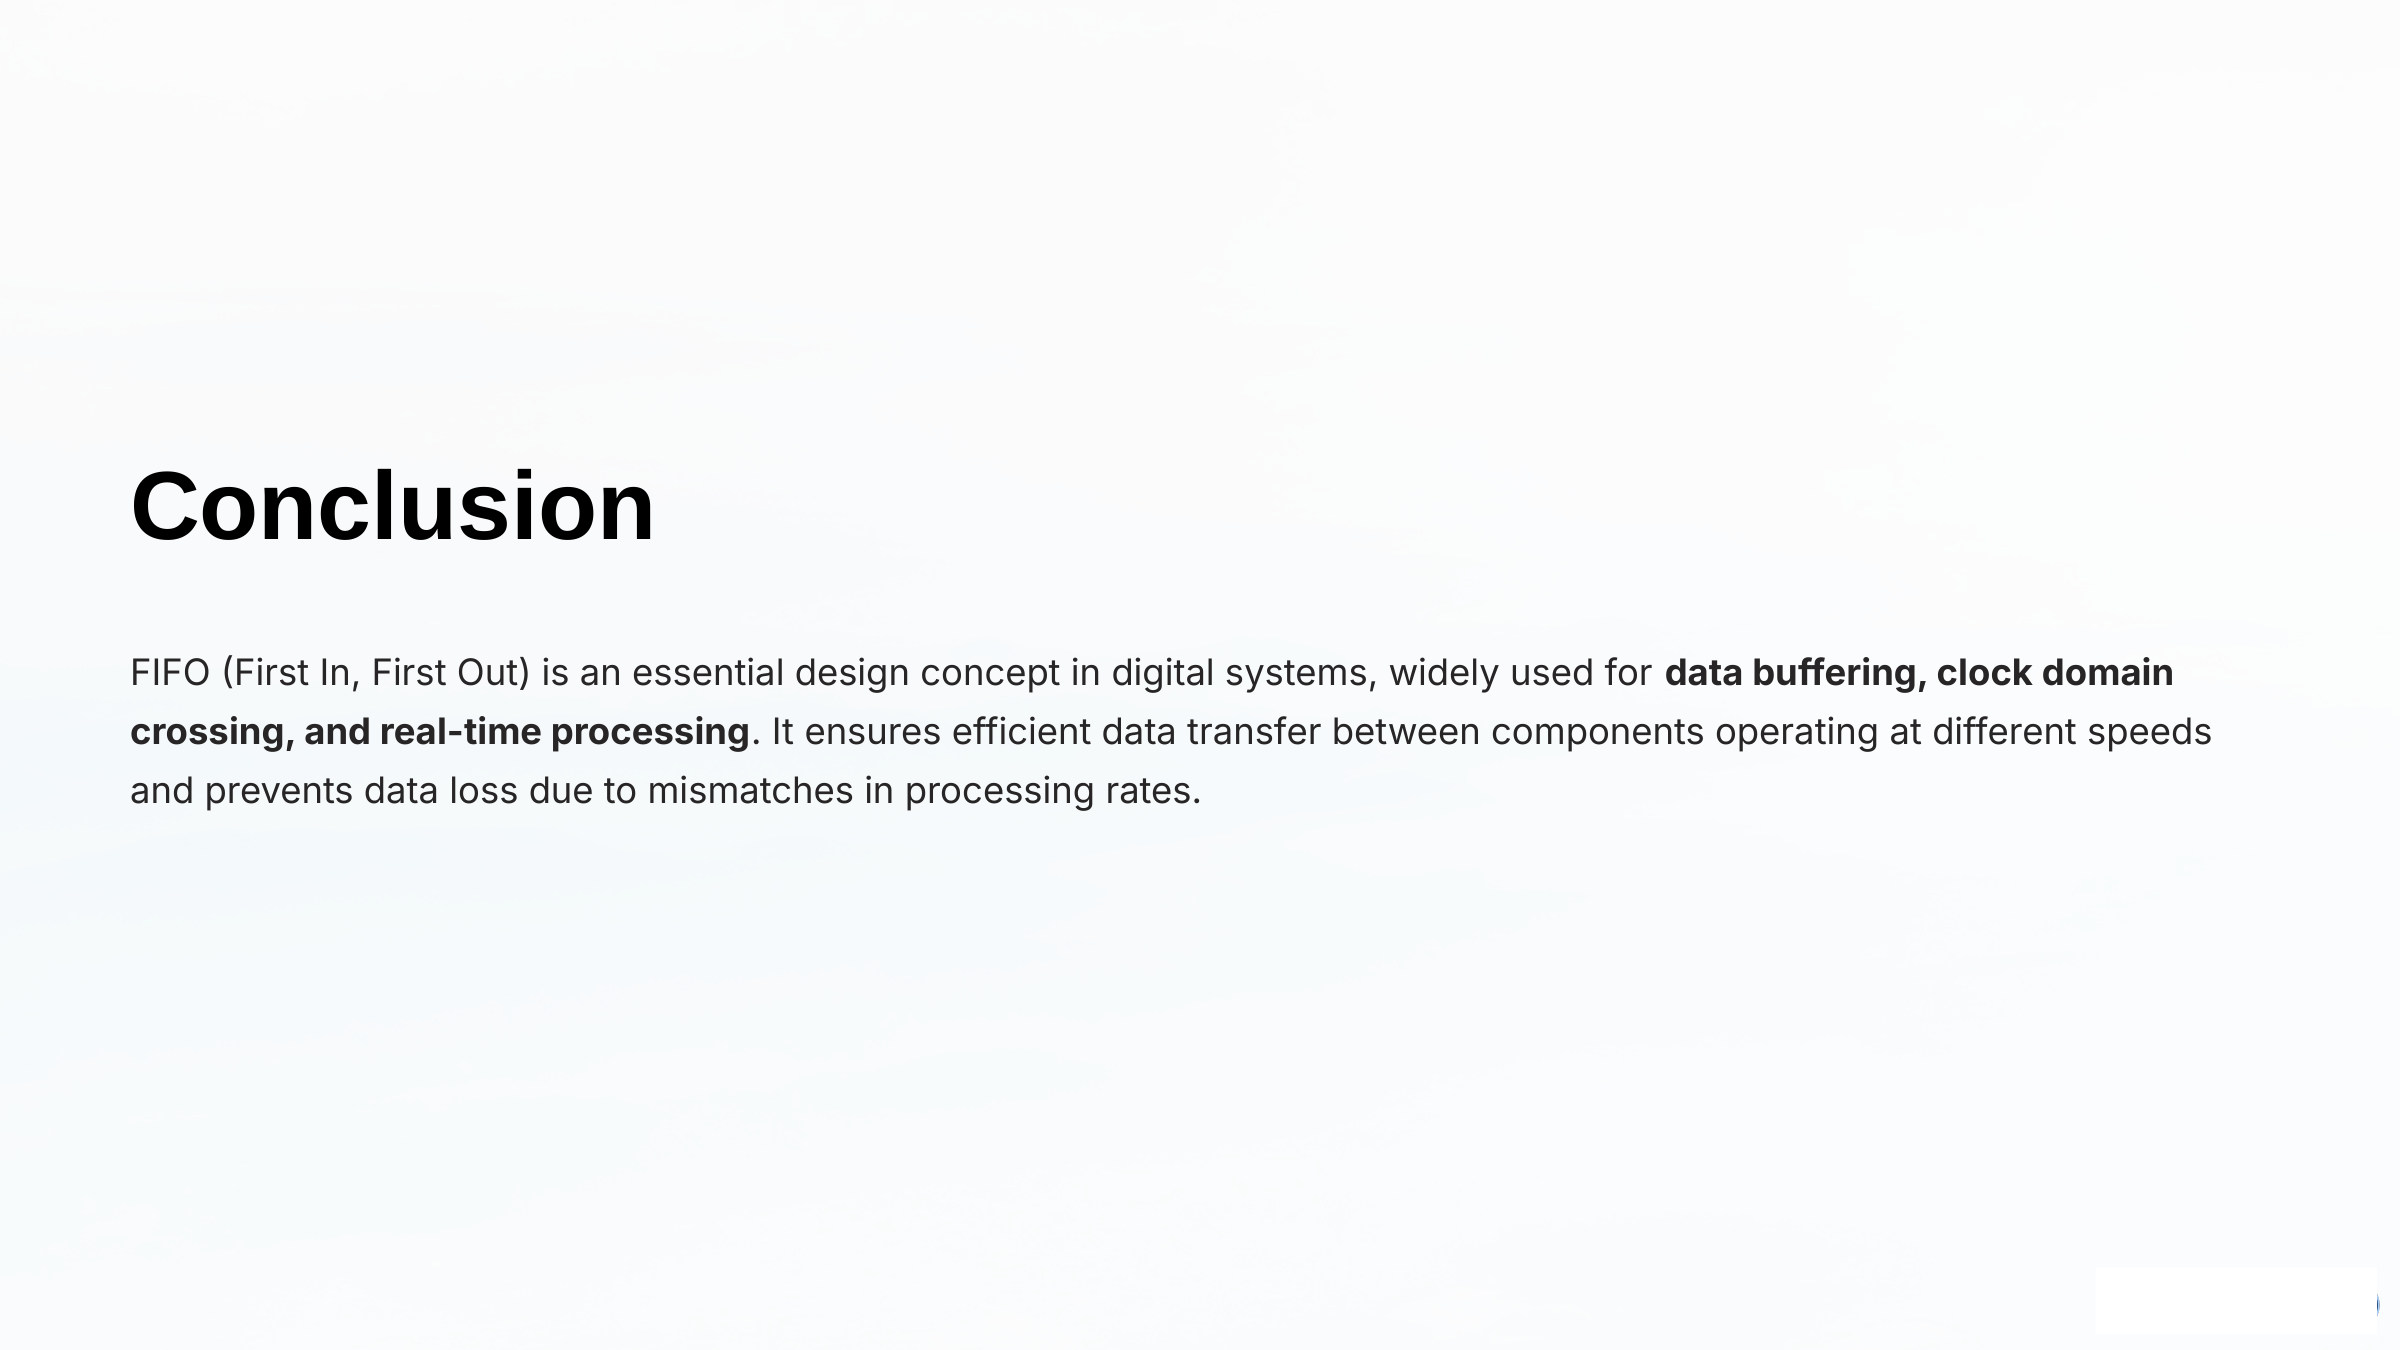

Conclusion
FIFO (First In, First Out) is an essential design concept in digital systems, widely used for data buffering, clock domain crossing, and real-time processing. It ensures efficient data transfer between components operating at different speeds and prevents data loss due to mismatches in processing rates.